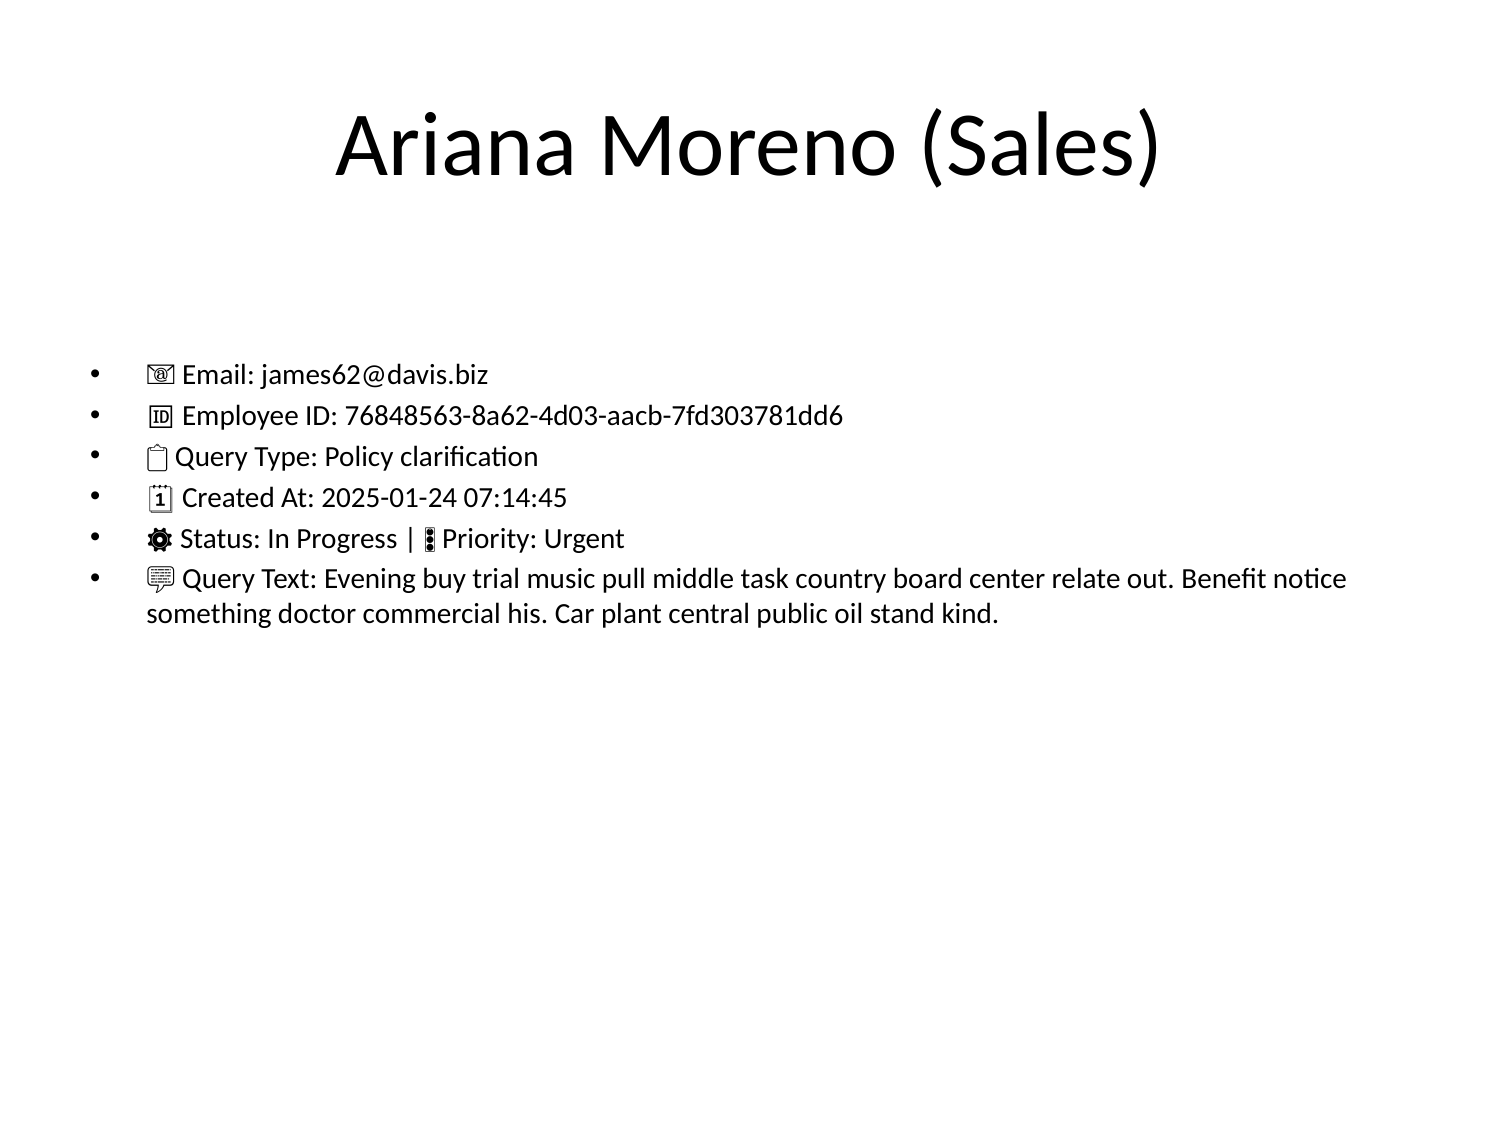

# Ariana Moreno (Sales)

📧 Email: james62@davis.biz
🆔 Employee ID: 76848563-8a62-4d03-aacb-7fd303781dd6
📋 Query Type: Policy clarification
🗓 Created At: 2025-01-24 07:14:45
⚙ Status: In Progress | 🚦 Priority: Urgent
💬 Query Text: Evening buy trial music pull middle task country board center relate out. Benefit notice something doctor commercial his. Car plant central public oil stand kind.